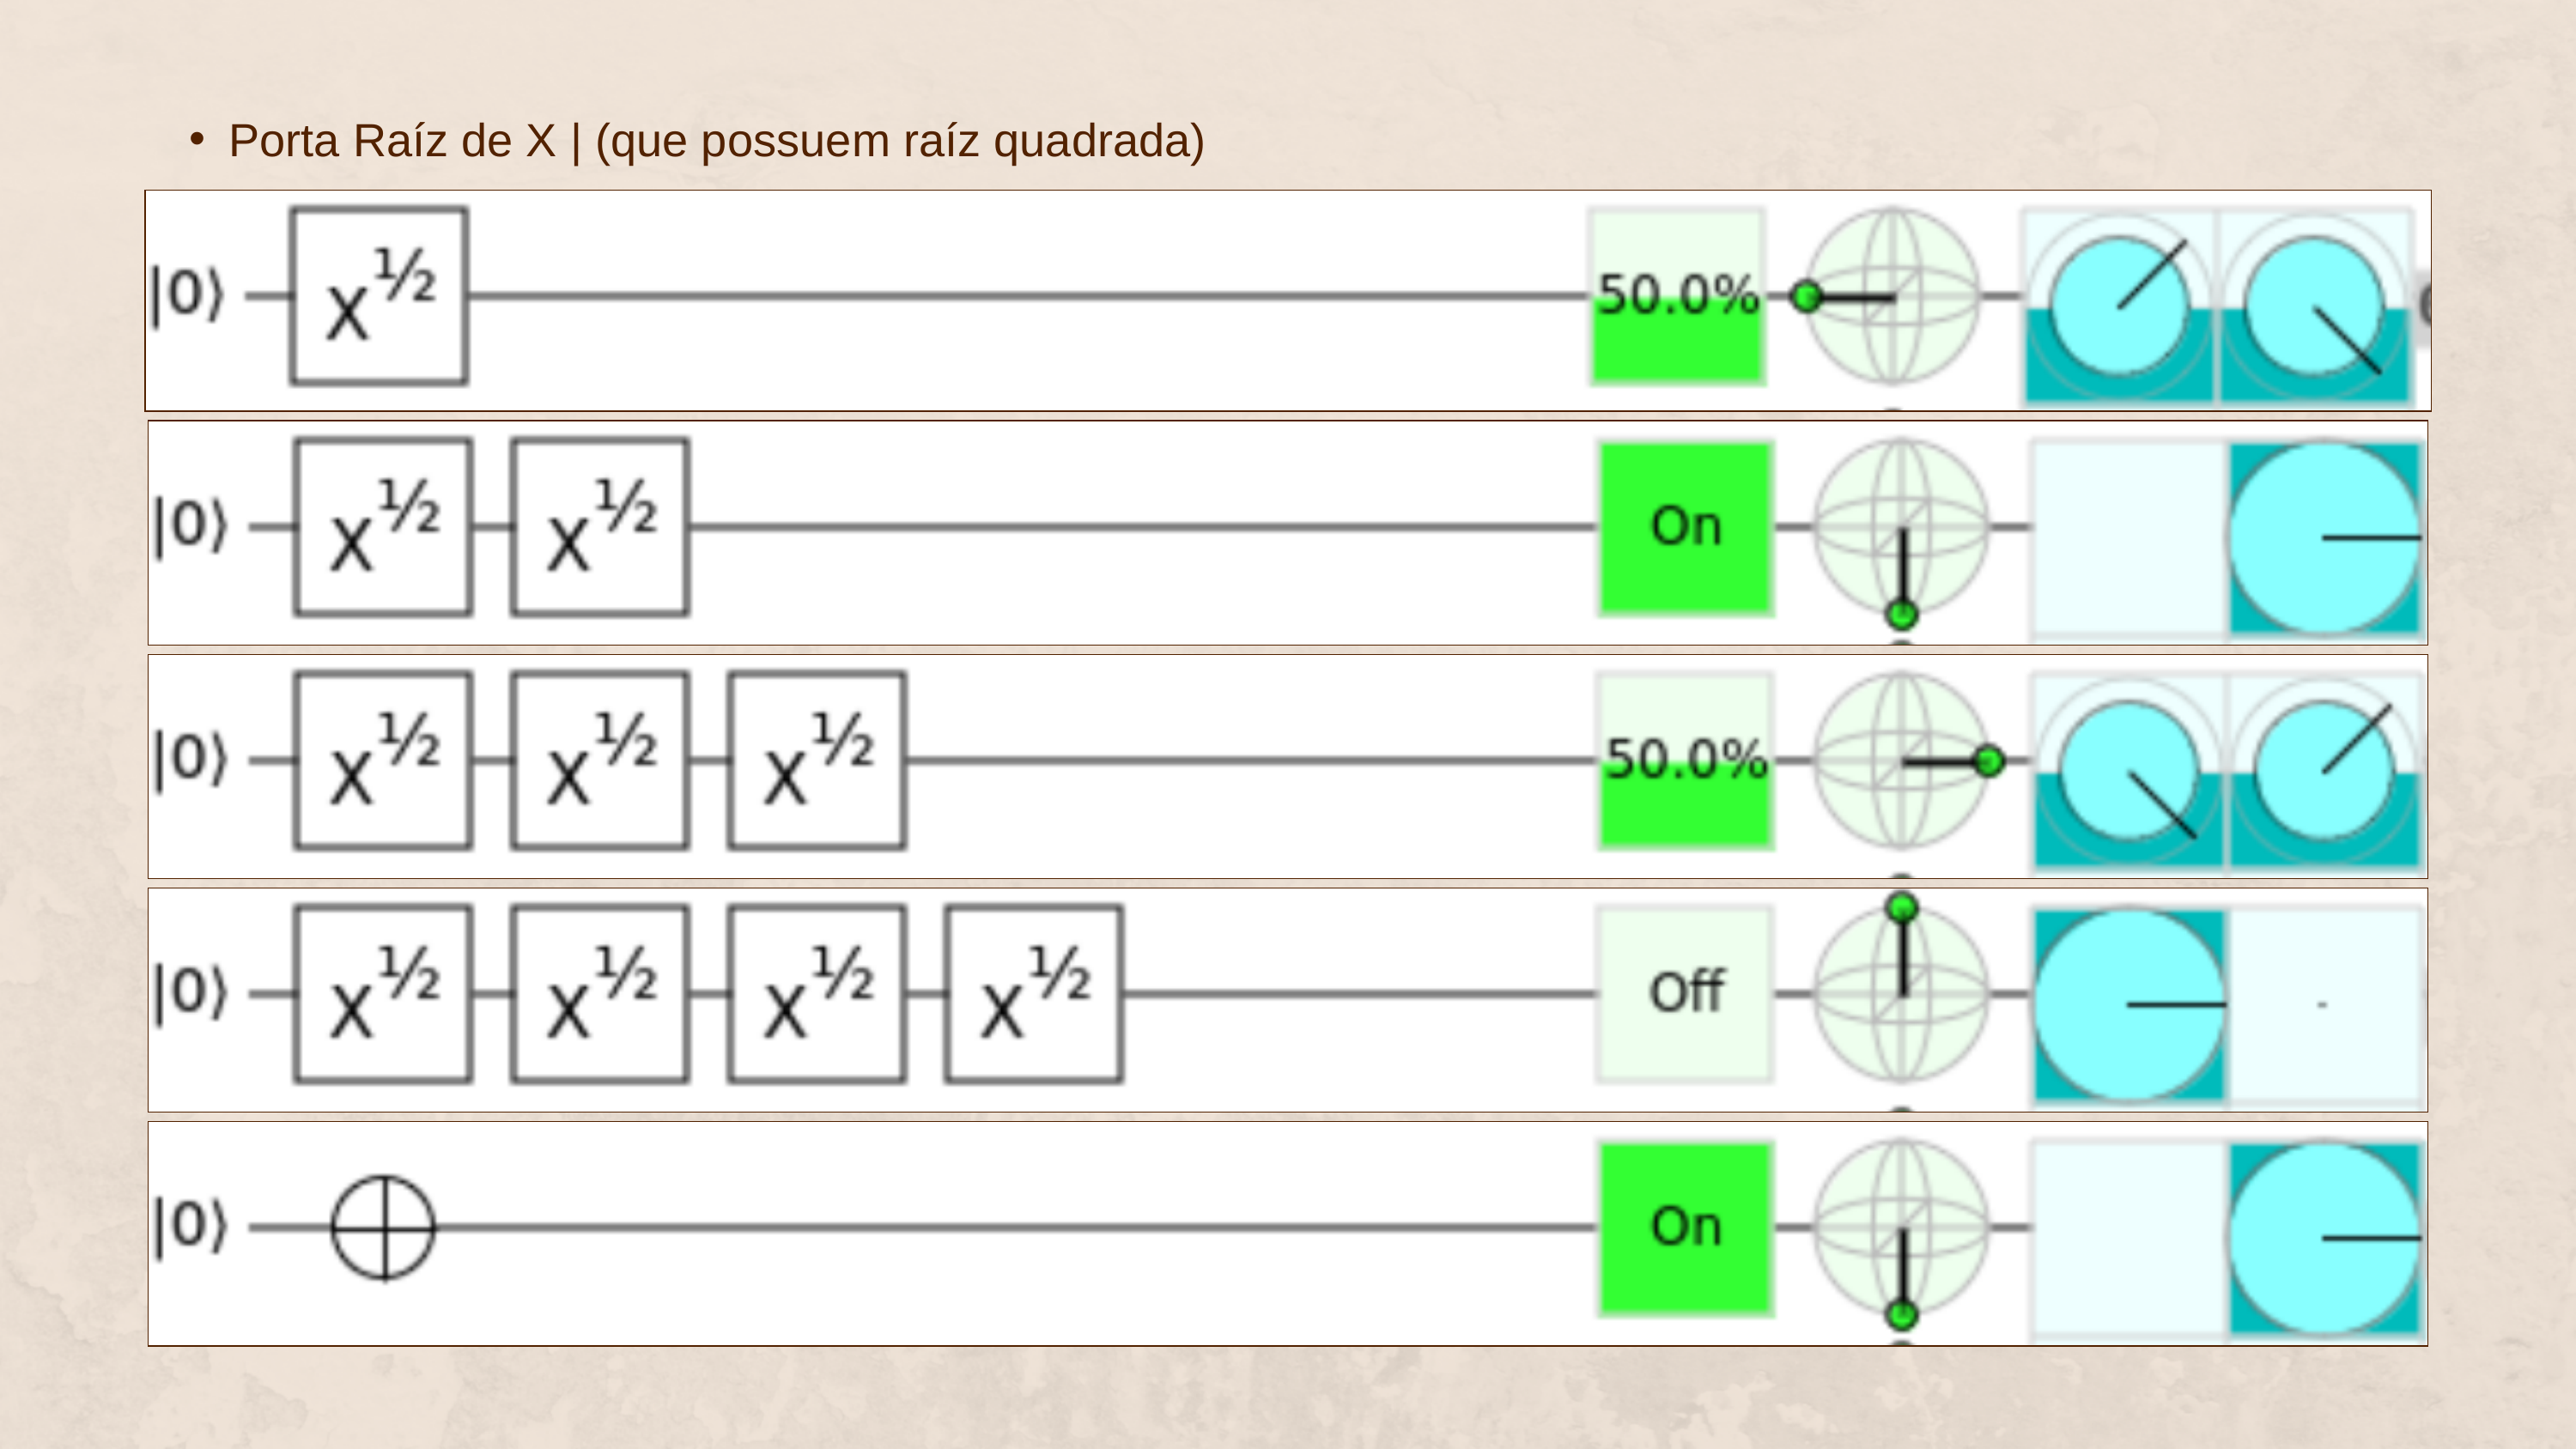

Porta Raíz de X | (que possuem raíz quadrada)